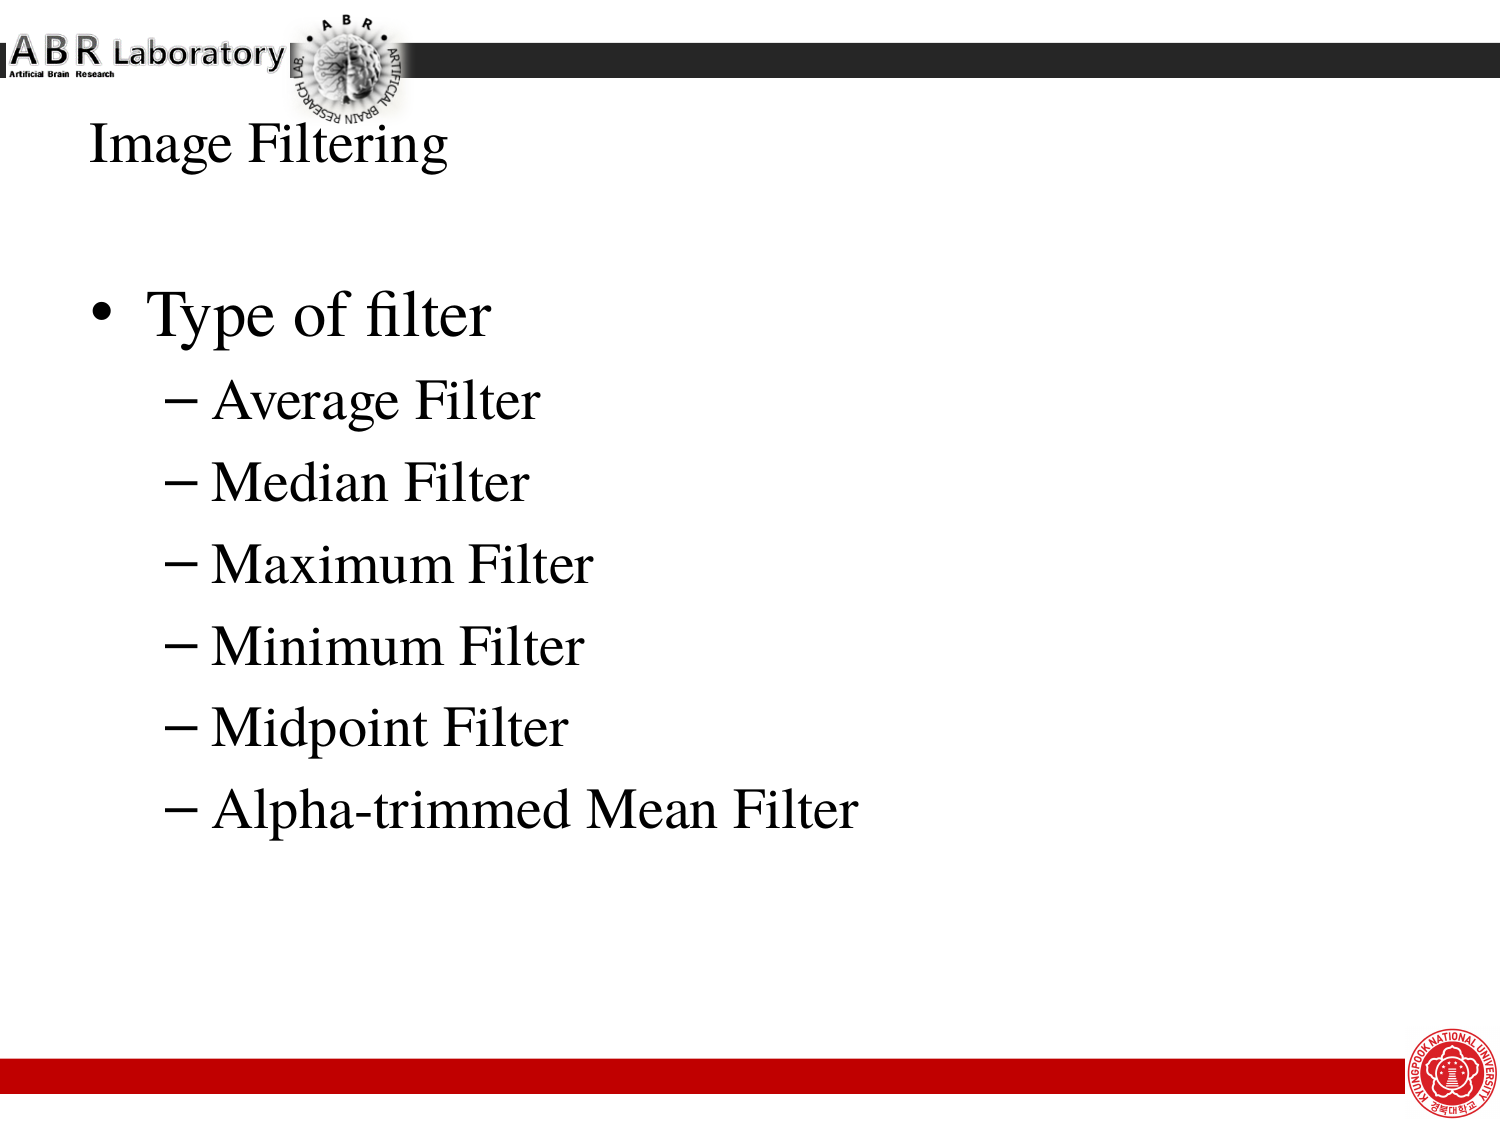

Image Filtering
Type of filter
Average Filter
Median Filter
Maximum Filter
Minimum Filter
Midpoint Filter
Alpha-trimmed Mean Filter